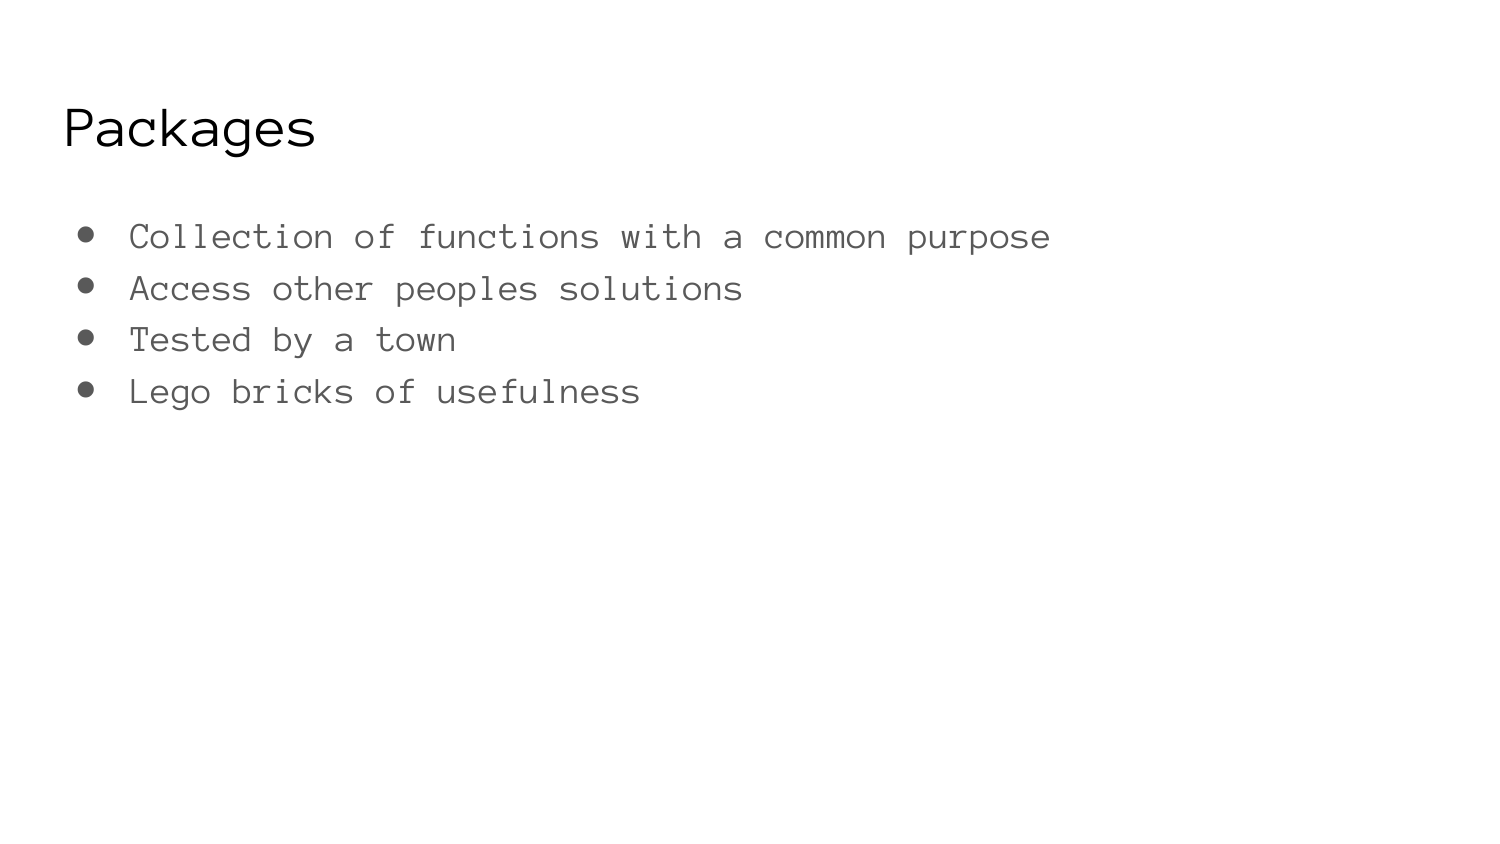

# Packages
Collection of functions with a common purpose
Access other peoples solutions
Tested by a town
Lego bricks of usefulness